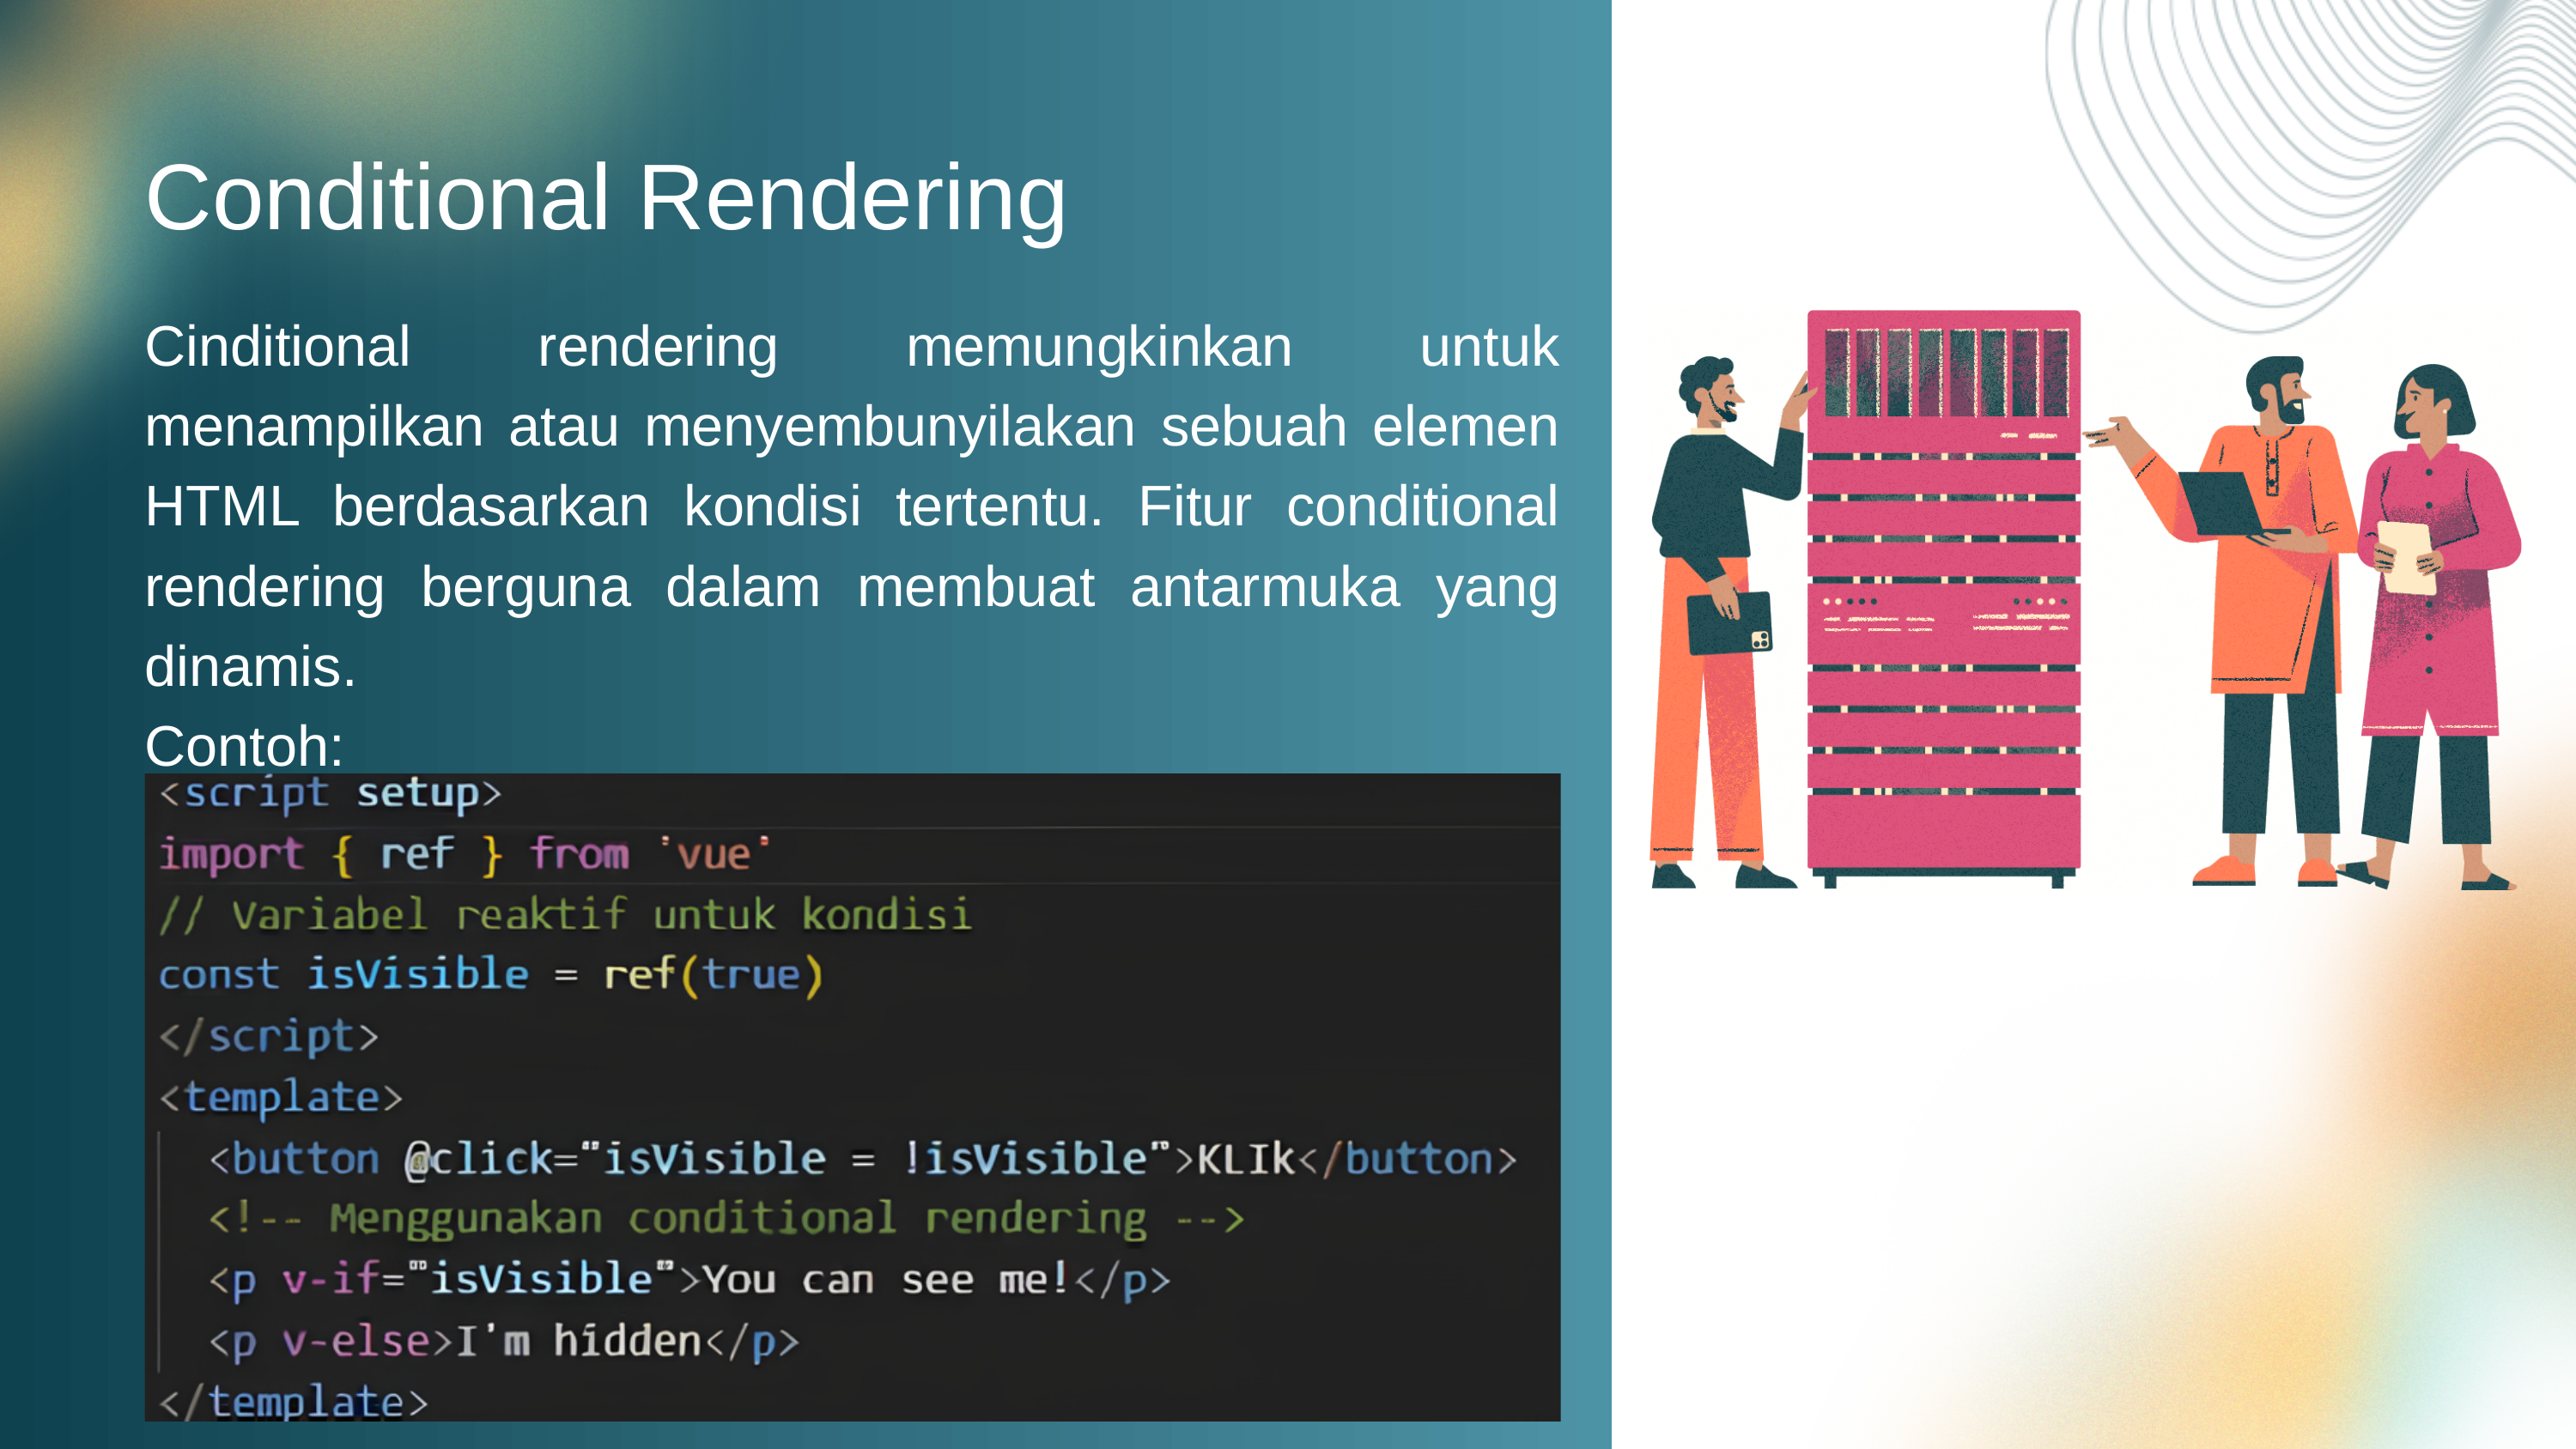

Conditional Rendering
Cinditional rendering memungkinkan untuk menampilkan atau menyembunyilakan sebuah elemen HTML berdasarkan kondisi tertentu. Fitur conditional rendering berguna dalam membuat antarmuka yang dinamis.
Contoh: